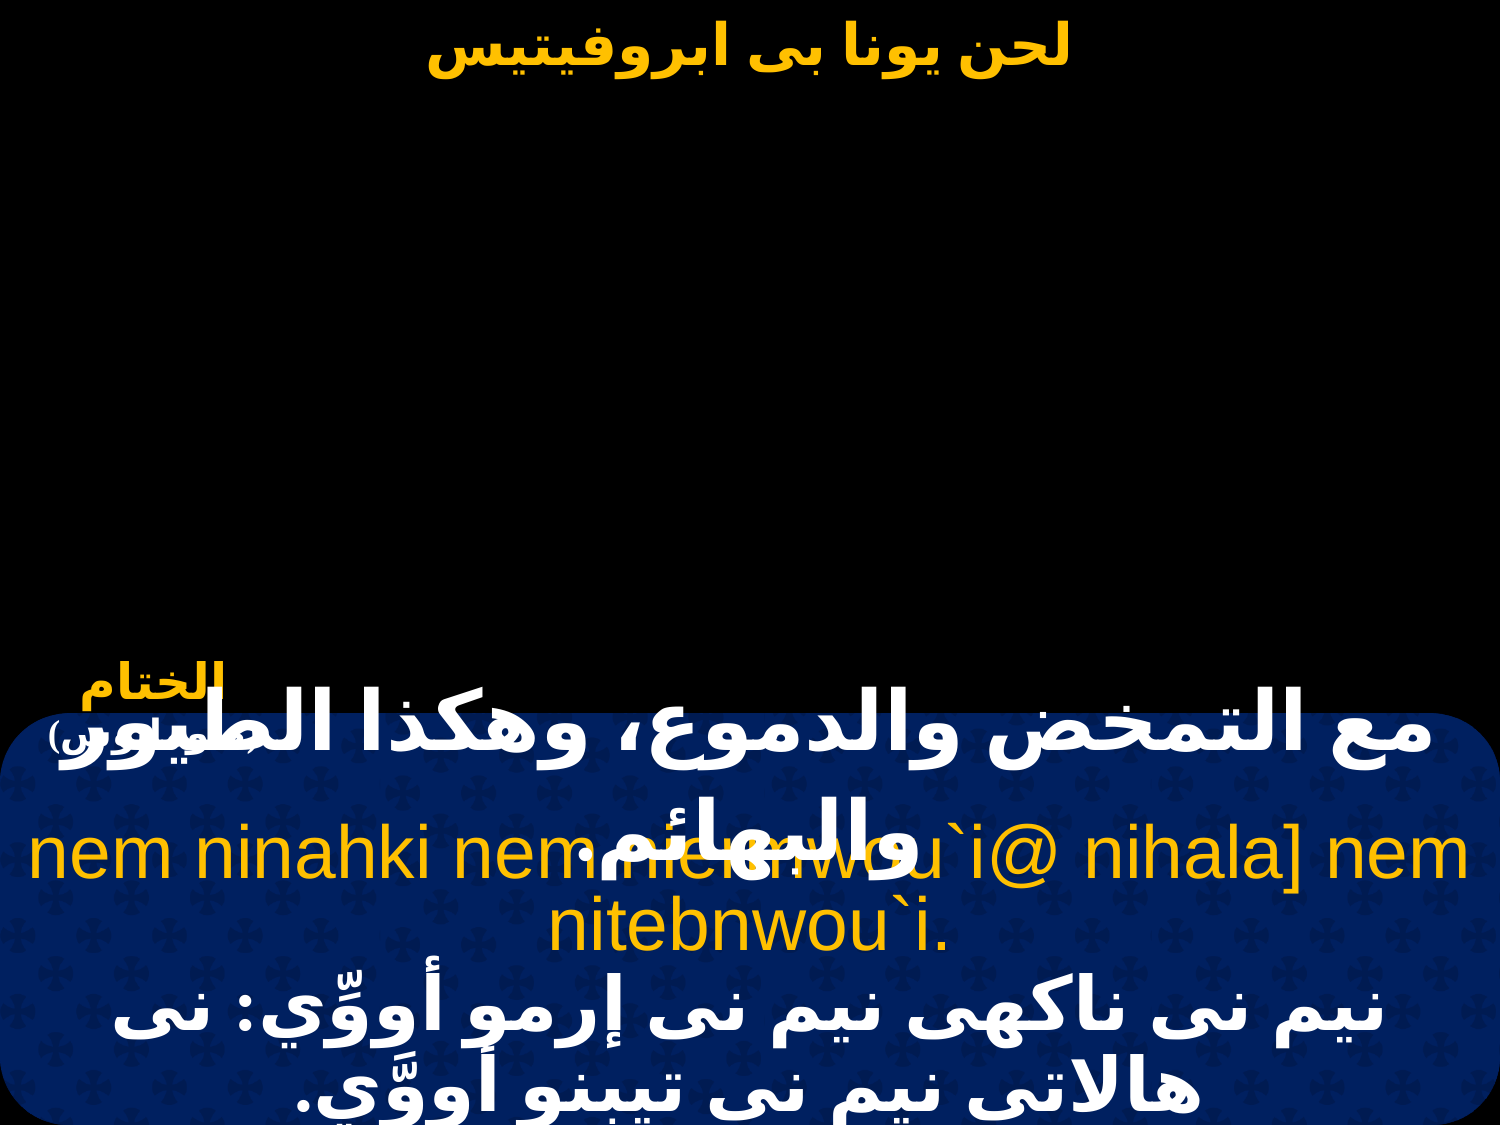

#
مع التمخض والدموع، وهكذا الطيور والبهائم.
nem ninahki nem niermwou`i@ nihala] nem nitebnwou`i.
نيم نى ناكهى نيم نى إرمو أووِّي: نى هالاتى نيم نى تيبنو أووَّي.